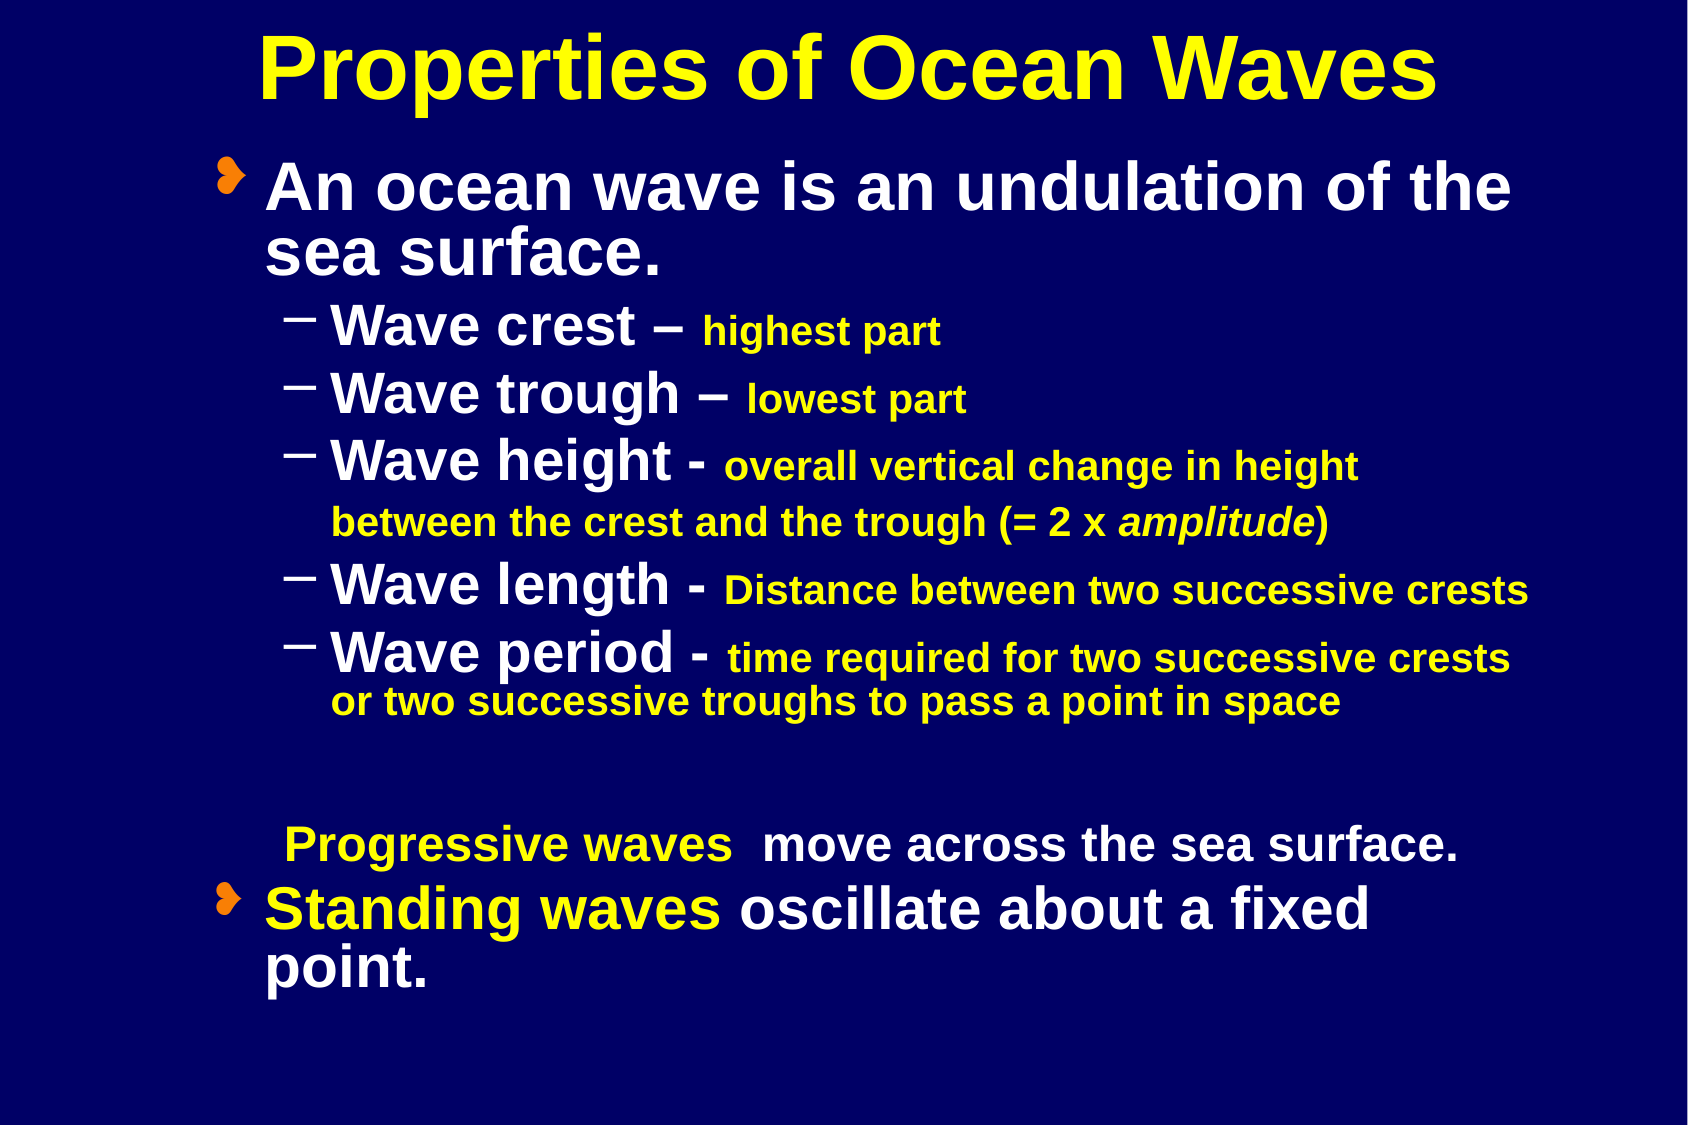

# Properties of Ocean Waves
An ocean wave is an undulation of the sea surface.
Wave crest – highest part
Wave trough – lowest part
Wave height - overall vertical change in height between the crest and the trough (= 2 x amplitude)
Wave length - Distance between two successive crests
Wave period - time required for two successive crests or two successive troughs to pass a point in space

Progressive waves  move across the sea surface.
Standing waves oscillate about a fixed point.